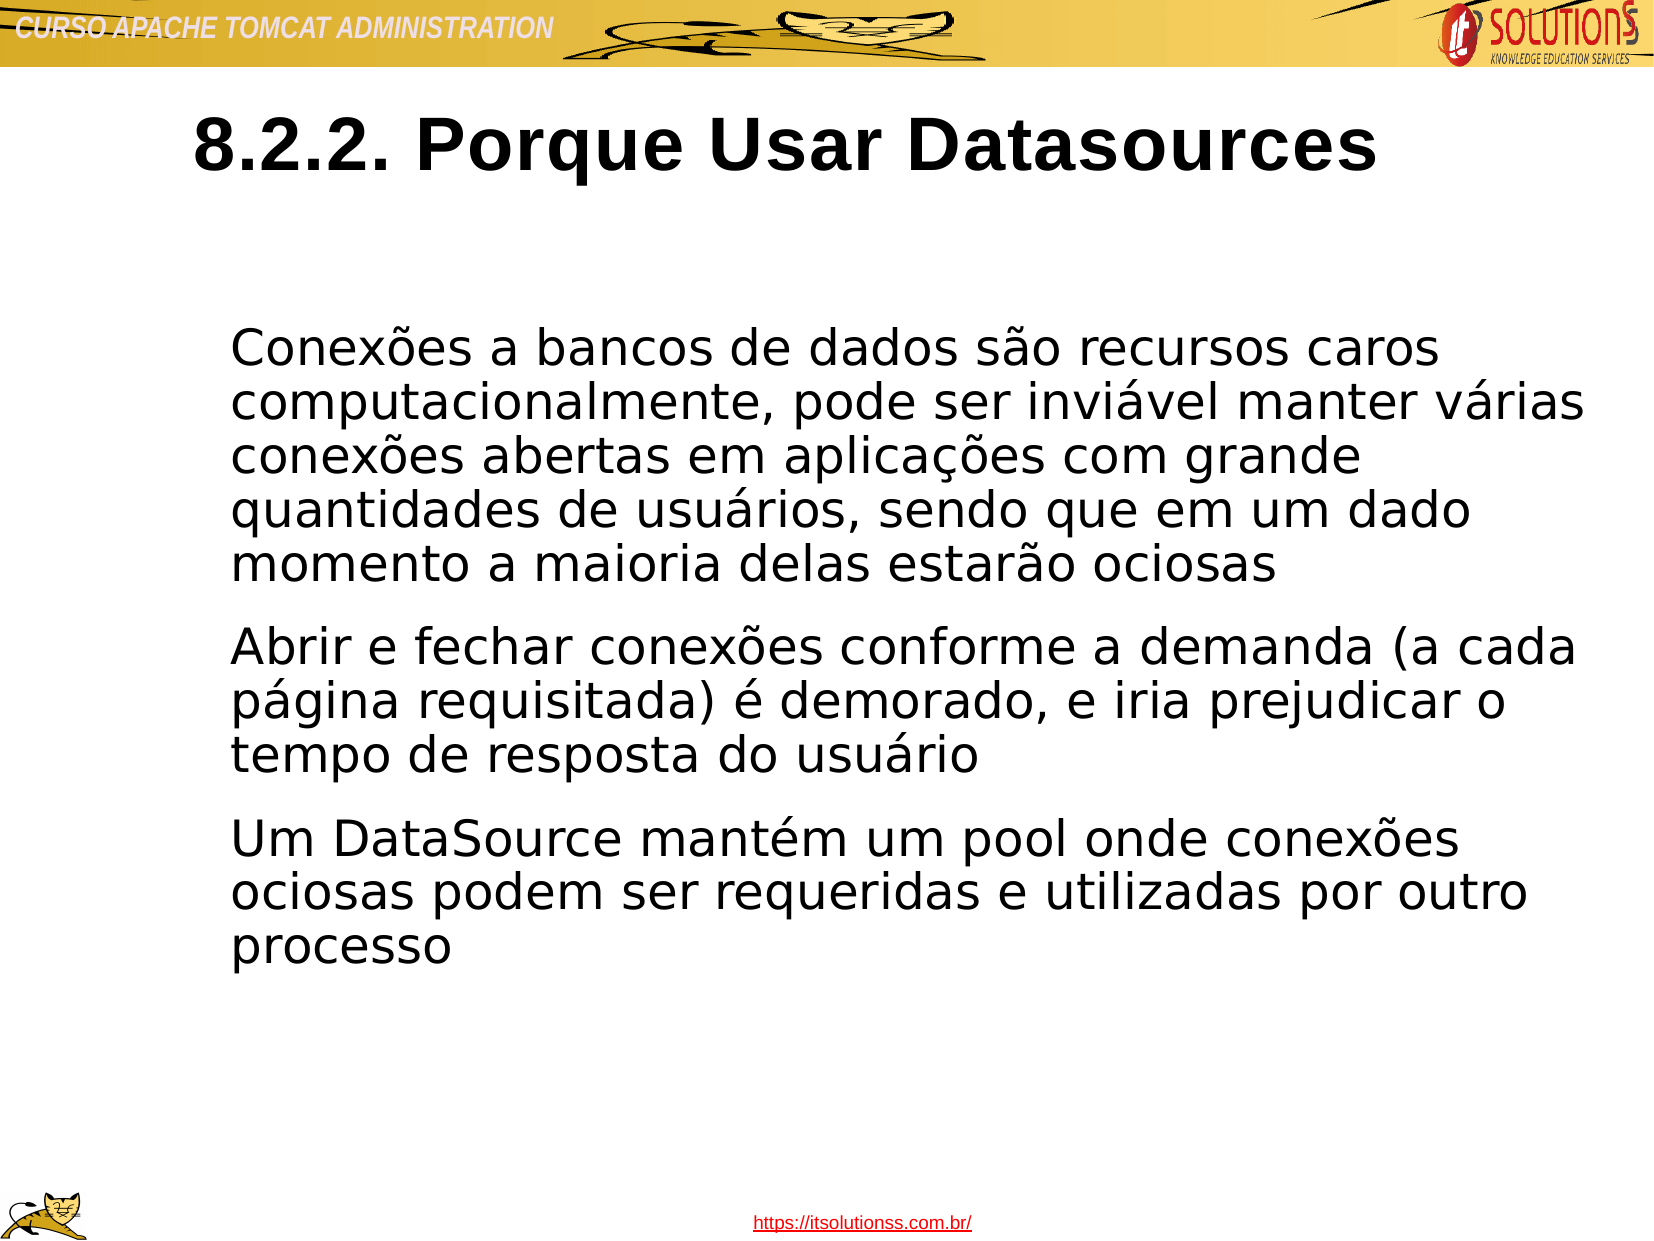

8.2.2. Porque Usar Datasources
Conexões a bancos de dados são recursos caros computacionalmente, pode ser inviável manter várias conexões abertas em aplicações com grande quantidades de usuários, sendo que em um dado momento a maioria delas estarão ociosas
Abrir e fechar conexões conforme a demanda (a cada página requisitada) é demorado, e iria prejudicar o tempo de resposta do usuário
Um DataSource mantém um pool onde conexões ociosas podem ser requeridas e utilizadas por outro processo